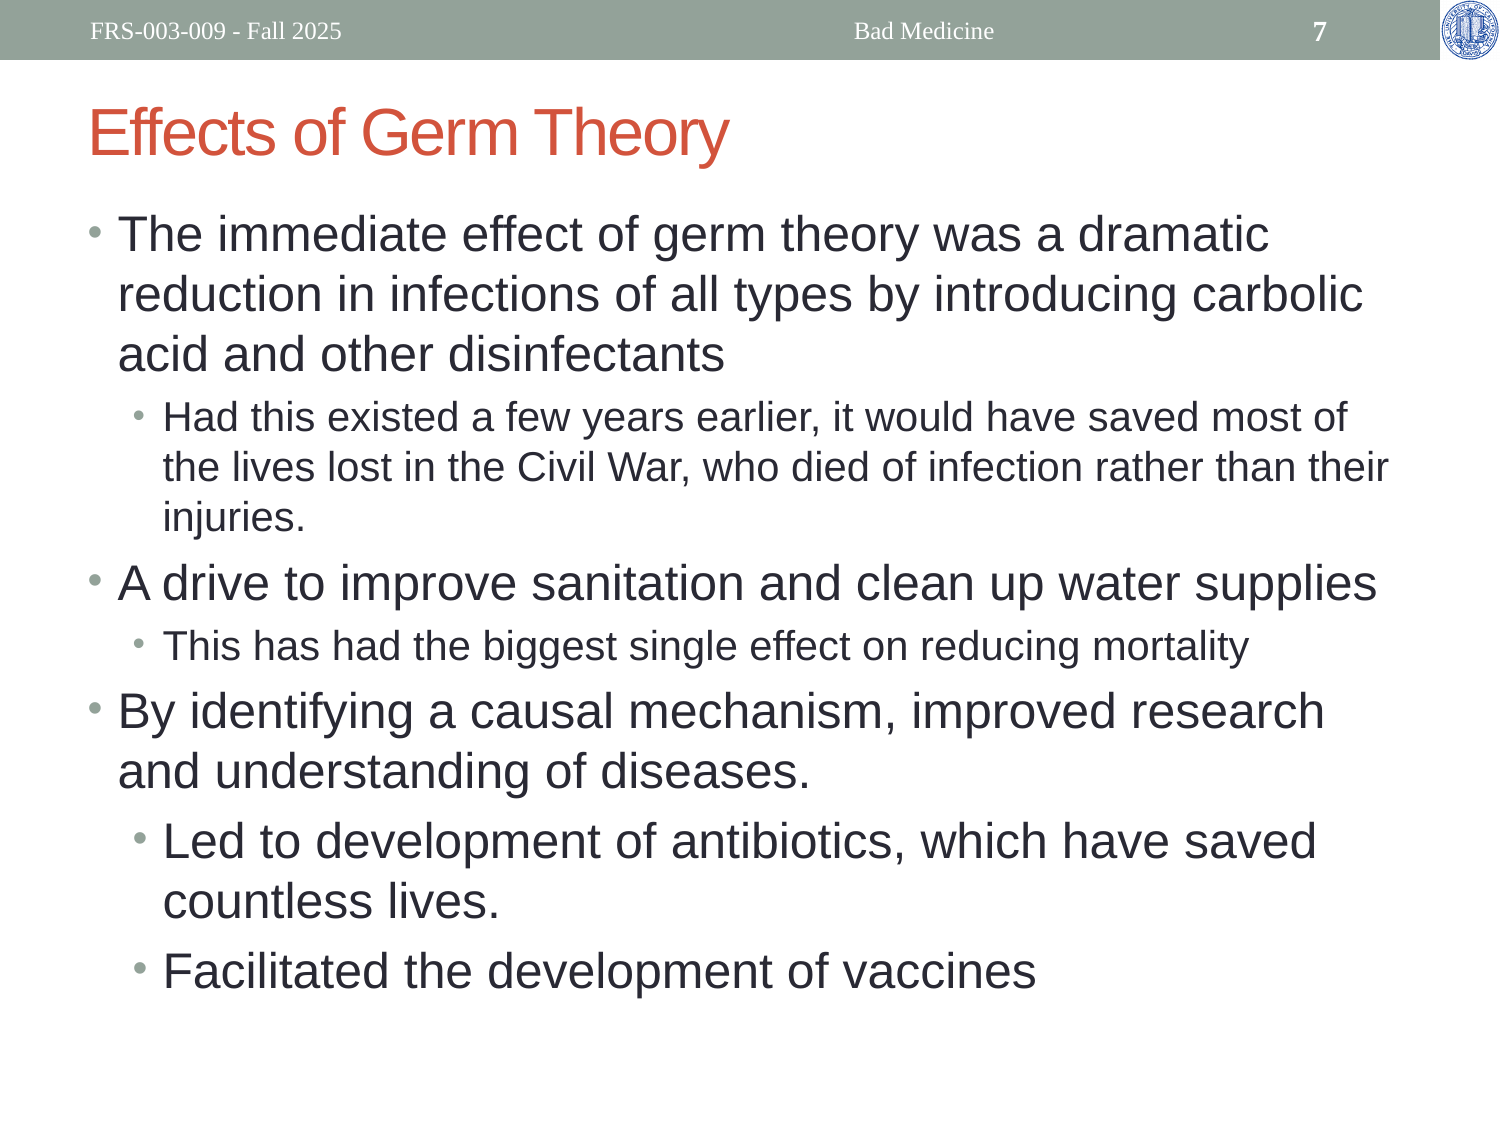

FRS-003-009 - Fall 2025
Bad Medicine
7
# Effects of Germ Theory
The immediate effect of germ theory was a dramatic reduction in infections of all types by introducing carbolic acid and other disinfectants
Had this existed a few years earlier, it would have saved most of the lives lost in the Civil War, who died of infection rather than their injuries.
A drive to improve sanitation and clean up water supplies
This has had the biggest single effect on reducing mortality
By identifying a causal mechanism, improved research and understanding of diseases.
Led to development of antibiotics, which have saved countless lives.
Facilitated the development of vaccines